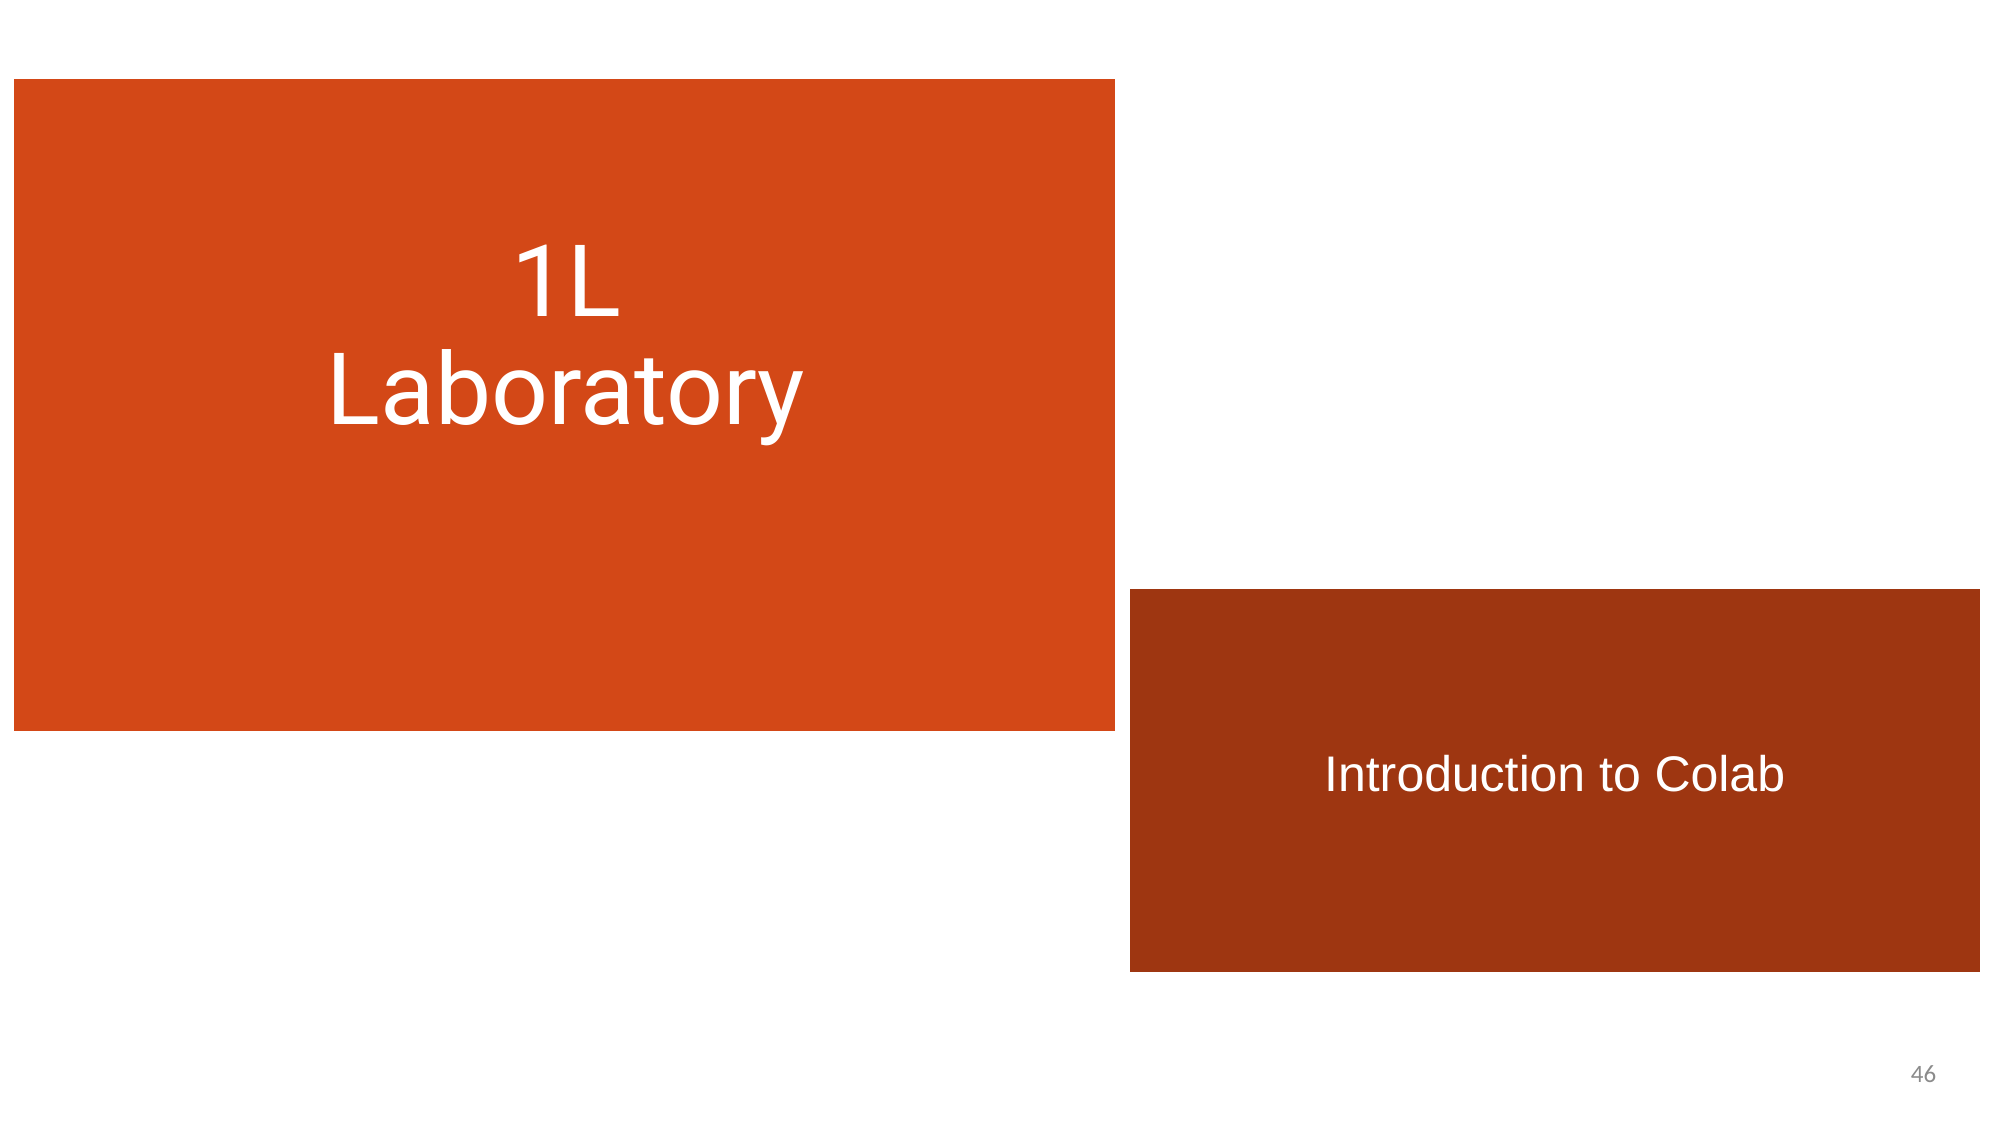

# 1L Laboratory
Introduction to Colab
46